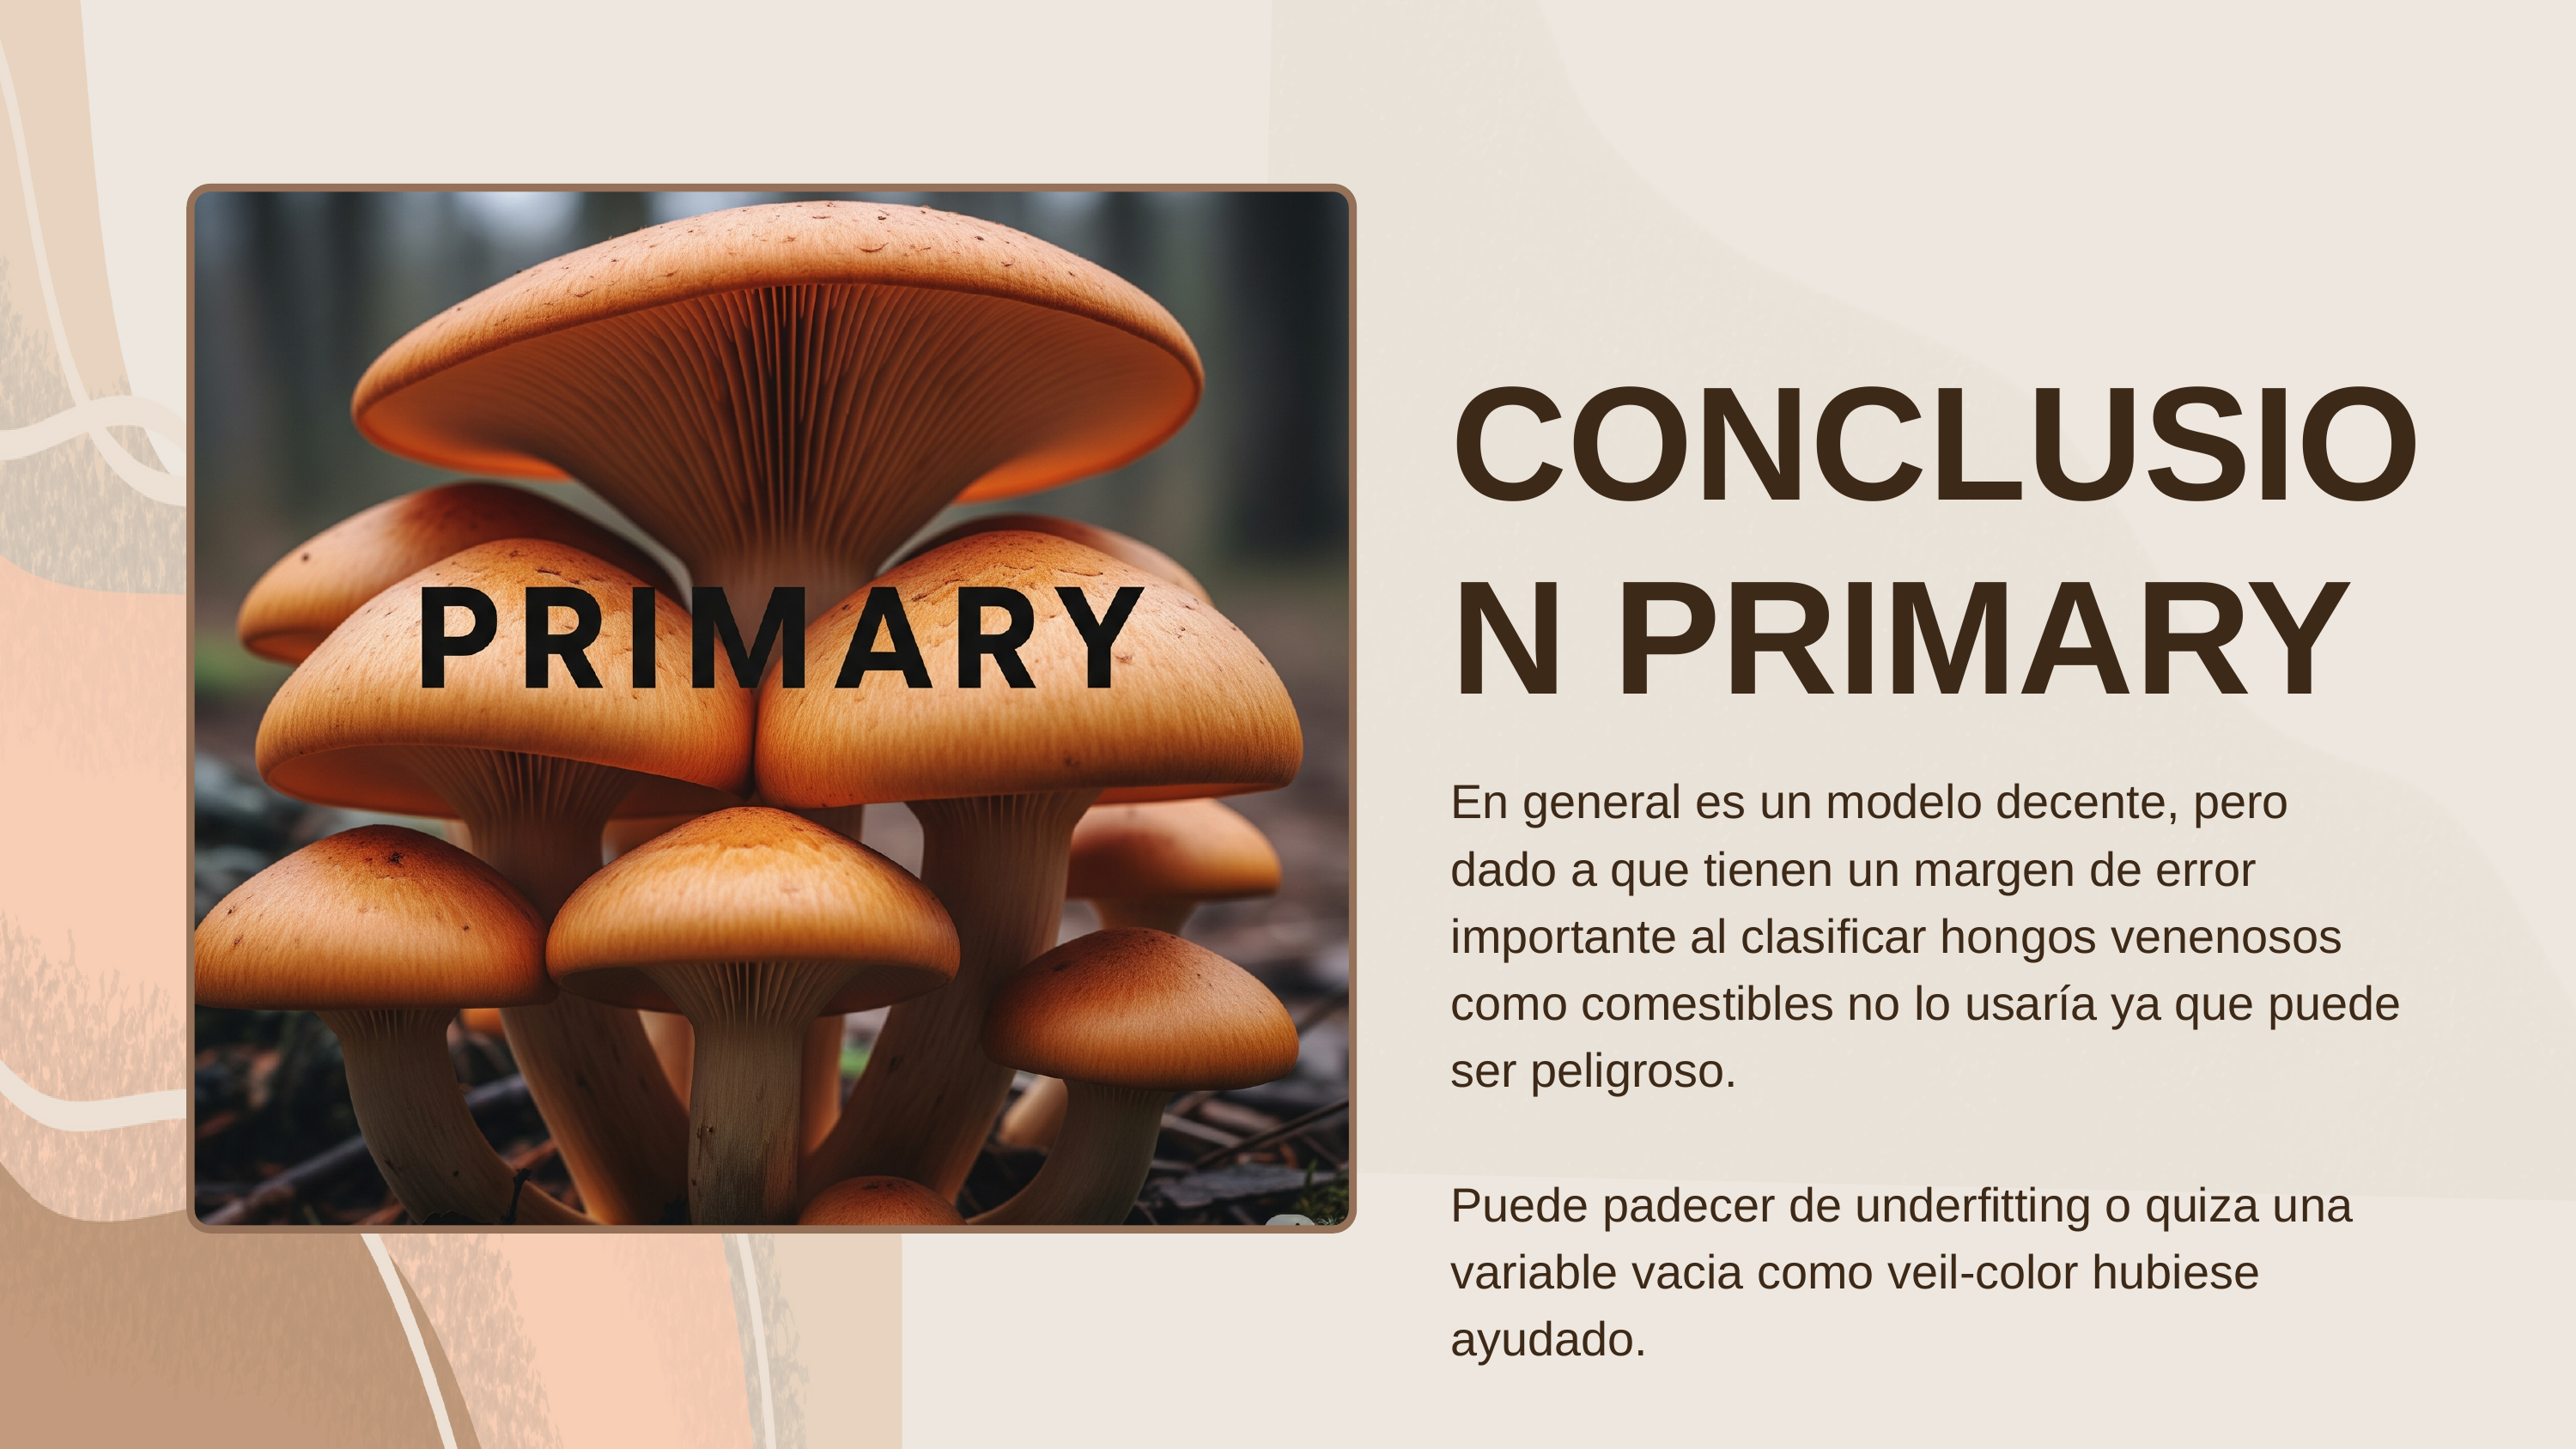

CONCLUSION PRIMARY
En general es un modelo decente, pero dado a que tienen un margen de error importante al clasificar hongos venenosos como comestibles no lo usaría ya que puede ser peligroso.

Puede padecer de underfitting o quiza una variable vacia como veil-color hubiese ayudado.